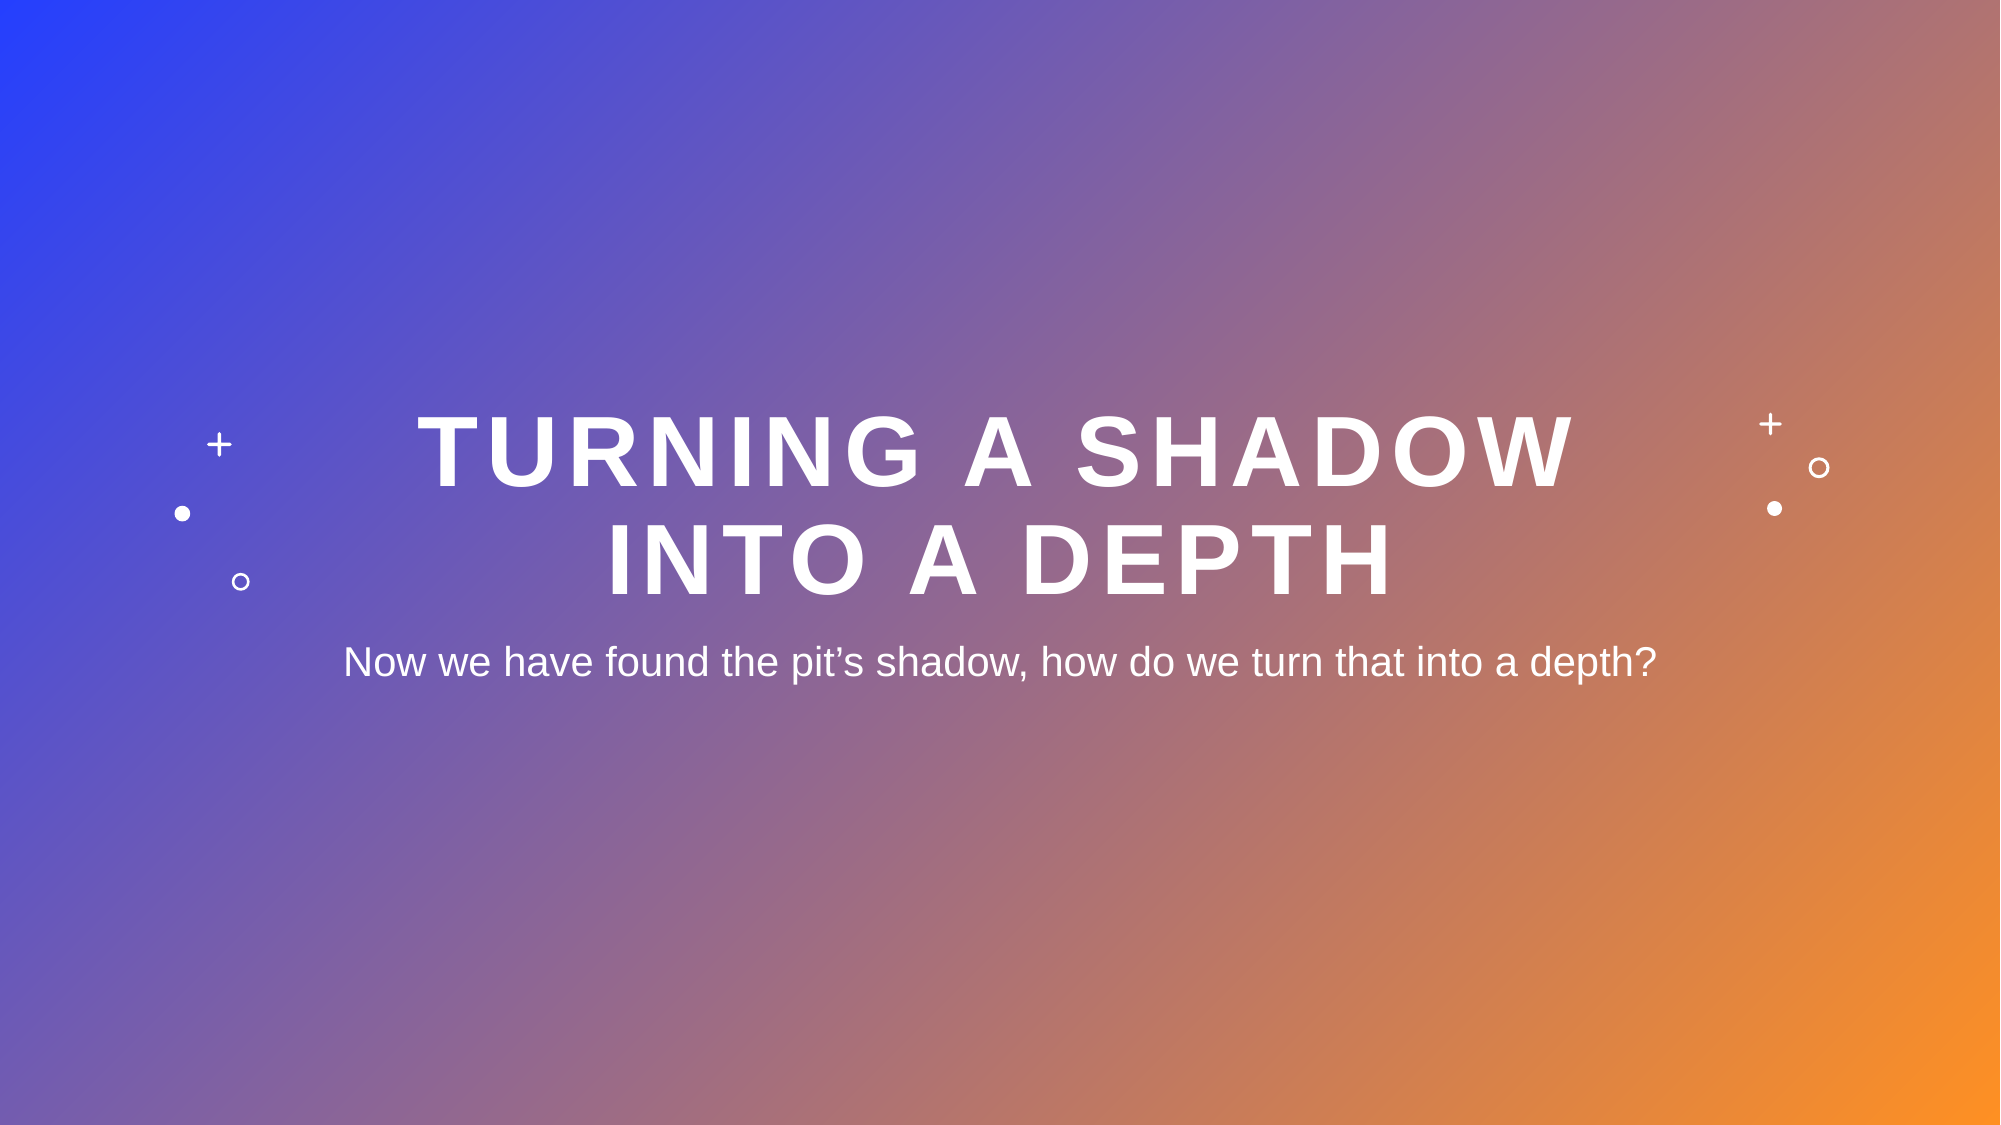

# Turning A Shadow into a Depth
Now we have found the pit’s shadow, how do we turn that into a depth?